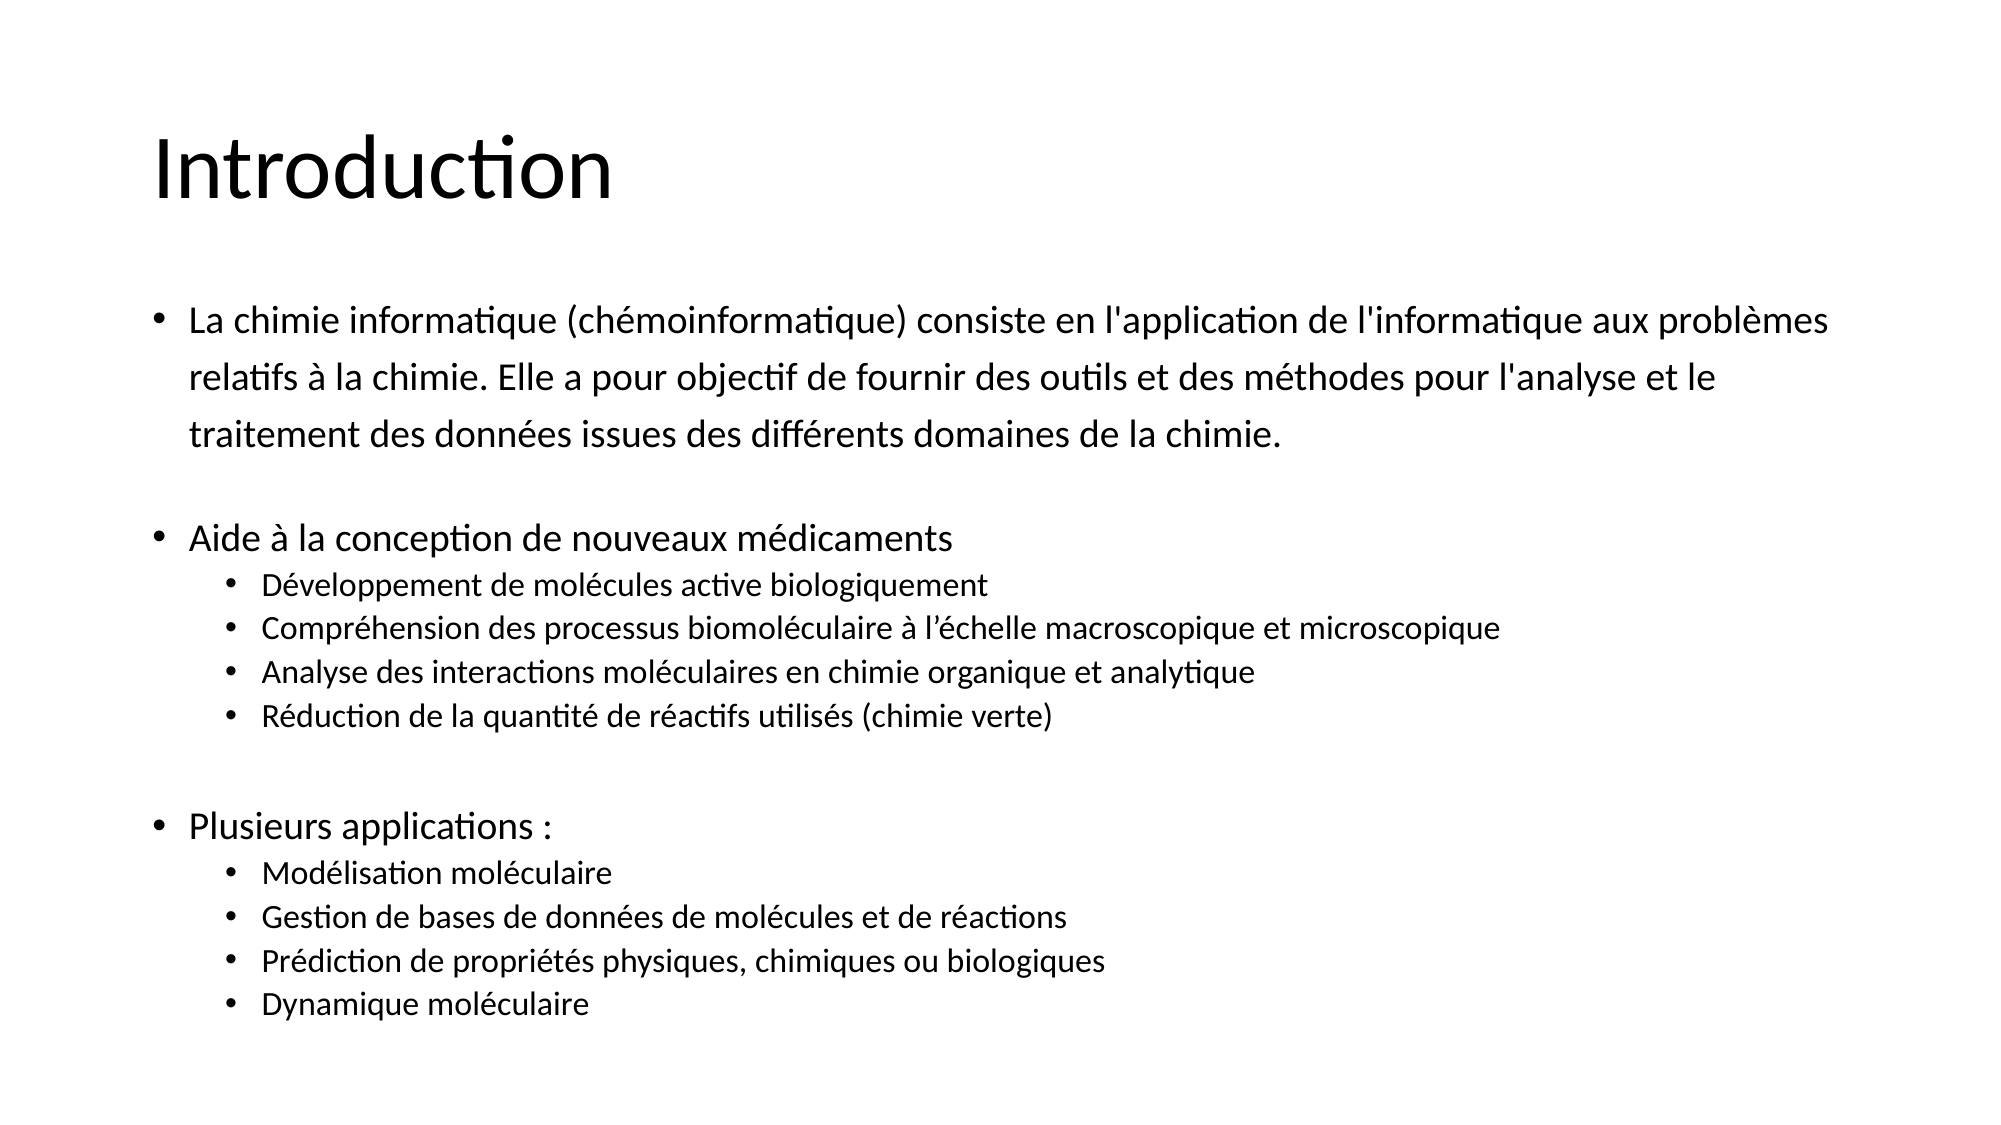

# Introduction
La chimie informatique (chémoinformatique) consiste en l'application de l'informatique aux problèmes relatifs à la chimie. Elle a pour objectif de fournir des outils et des méthodes pour l'analyse et le traitement des données issues des différents domaines de la chimie.
Aide à la conception de nouveaux médicaments
Développement de molécules active biologiquement
Compréhension des processus biomoléculaire à l’échelle macroscopique et microscopique
Analyse des interactions moléculaires en chimie organique et analytique
Réduction de la quantité de réactifs utilisés (chimie verte)

Plusieurs applications :
Modélisation moléculaire
Gestion de bases de données de molécules et de réactions
Prédiction de propriétés physiques, chimiques ou biologiques
Dynamique moléculaire